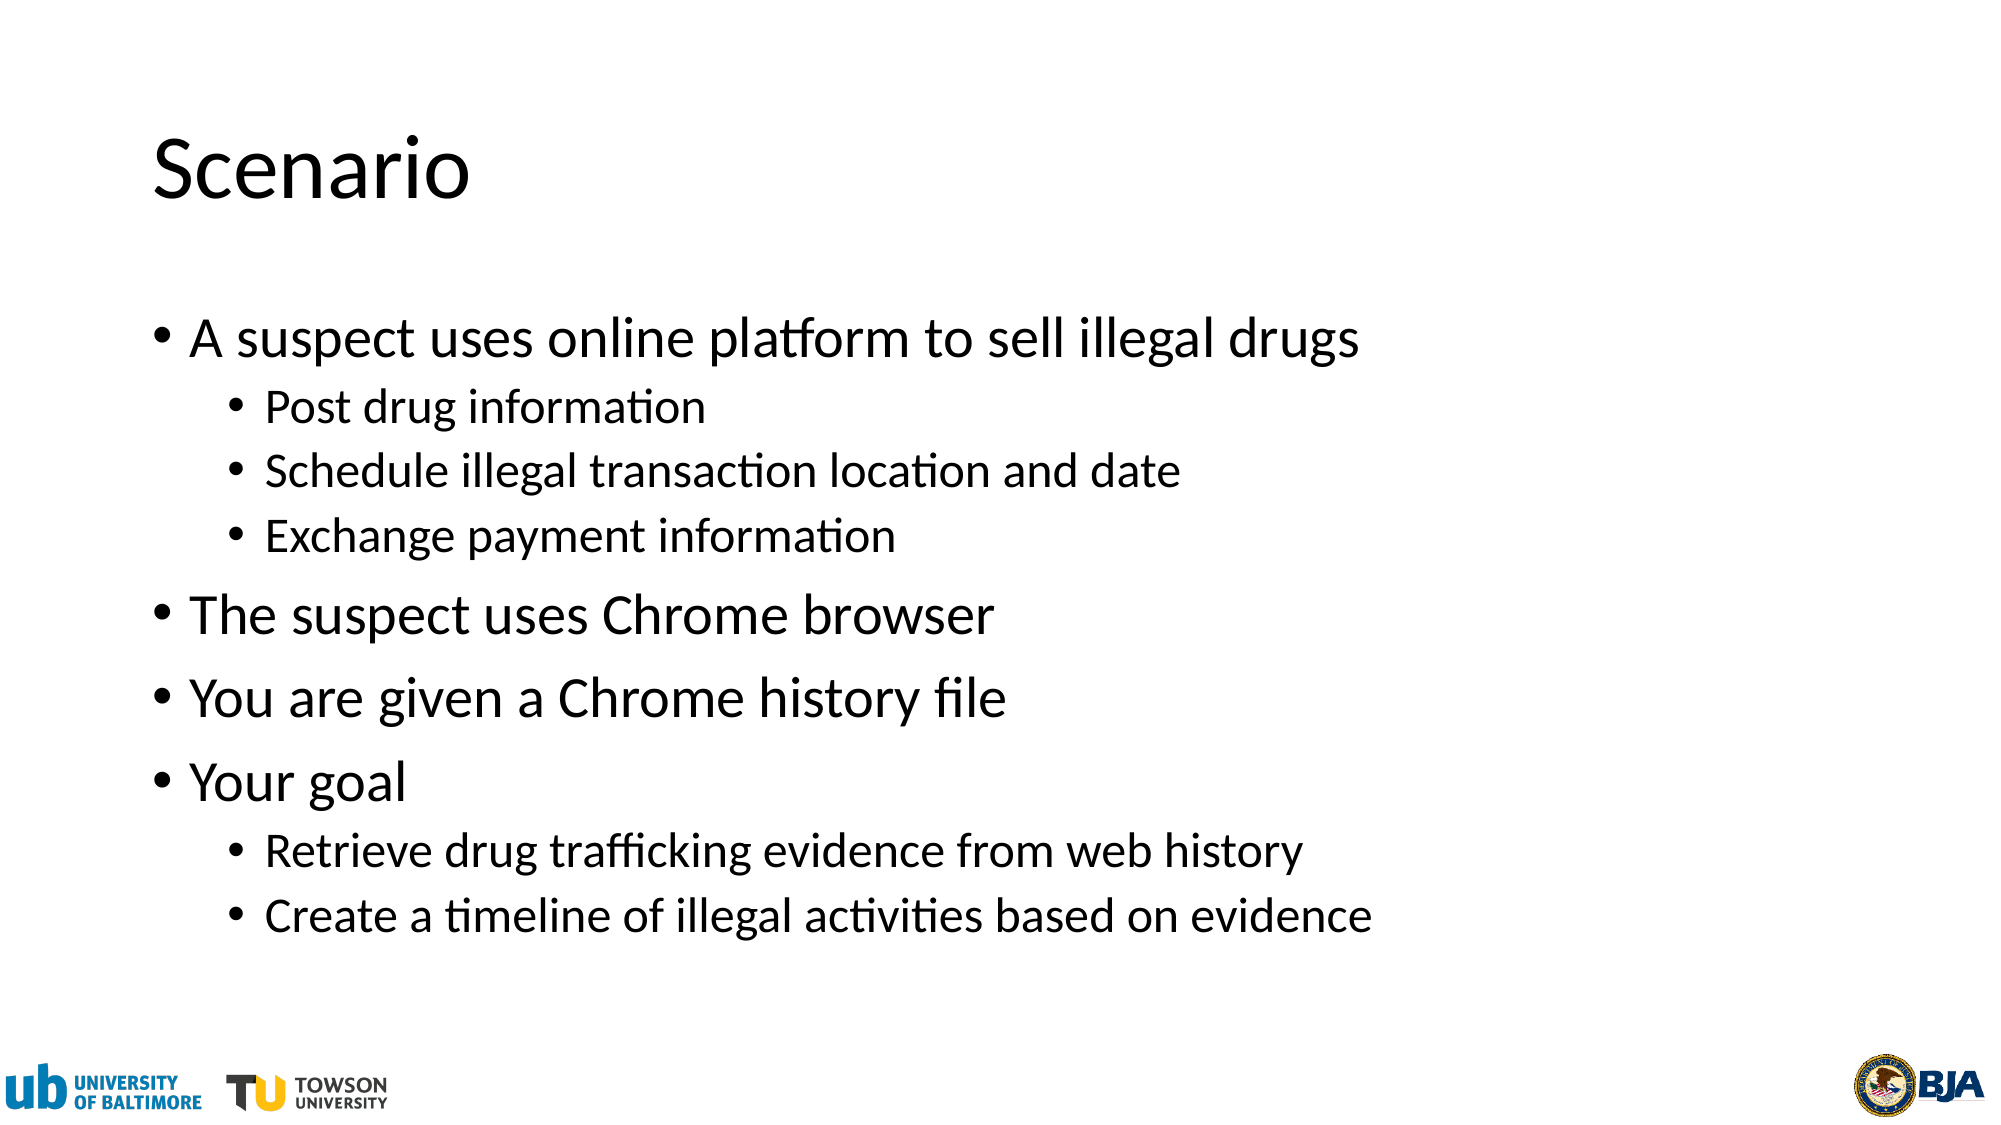

# Scenario
A suspect uses online platform to sell illegal drugs
Post drug information
Schedule illegal transaction location and date
Exchange payment information
The suspect uses Chrome browser
You are given a Chrome history file
Your goal
Retrieve drug trafficking evidence from web history
Create a timeline of illegal activities based on evidence